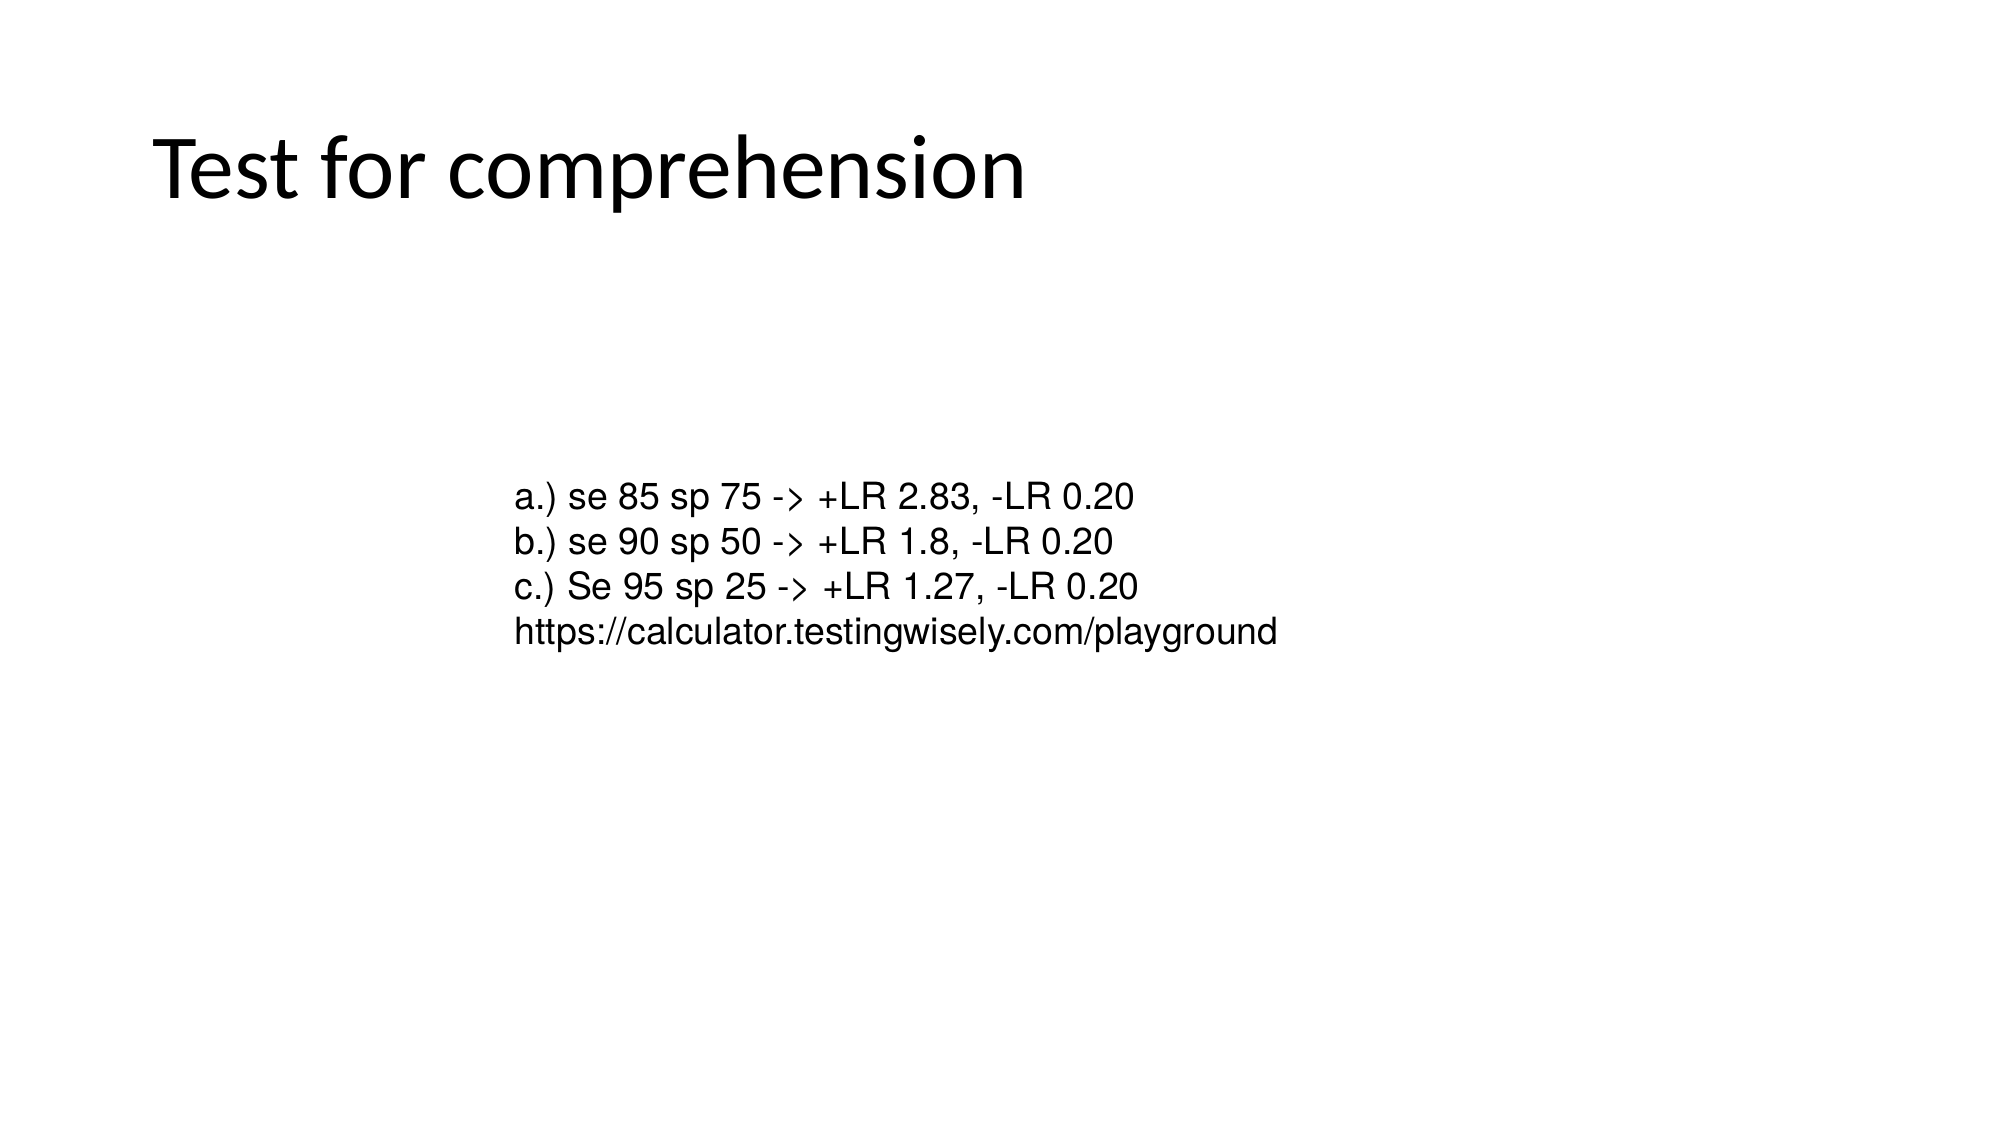

# Test for comprehension

a.) se 85 sp 75 -> +LR 2.83, -LR 0.20
b.) se 90 sp 50 -> +LR 1.8, -LR 0.20
c.) Se 95 sp 25 -> +LR 1.27, -LR 0.20
https://calculator.testingwisely.com/playground